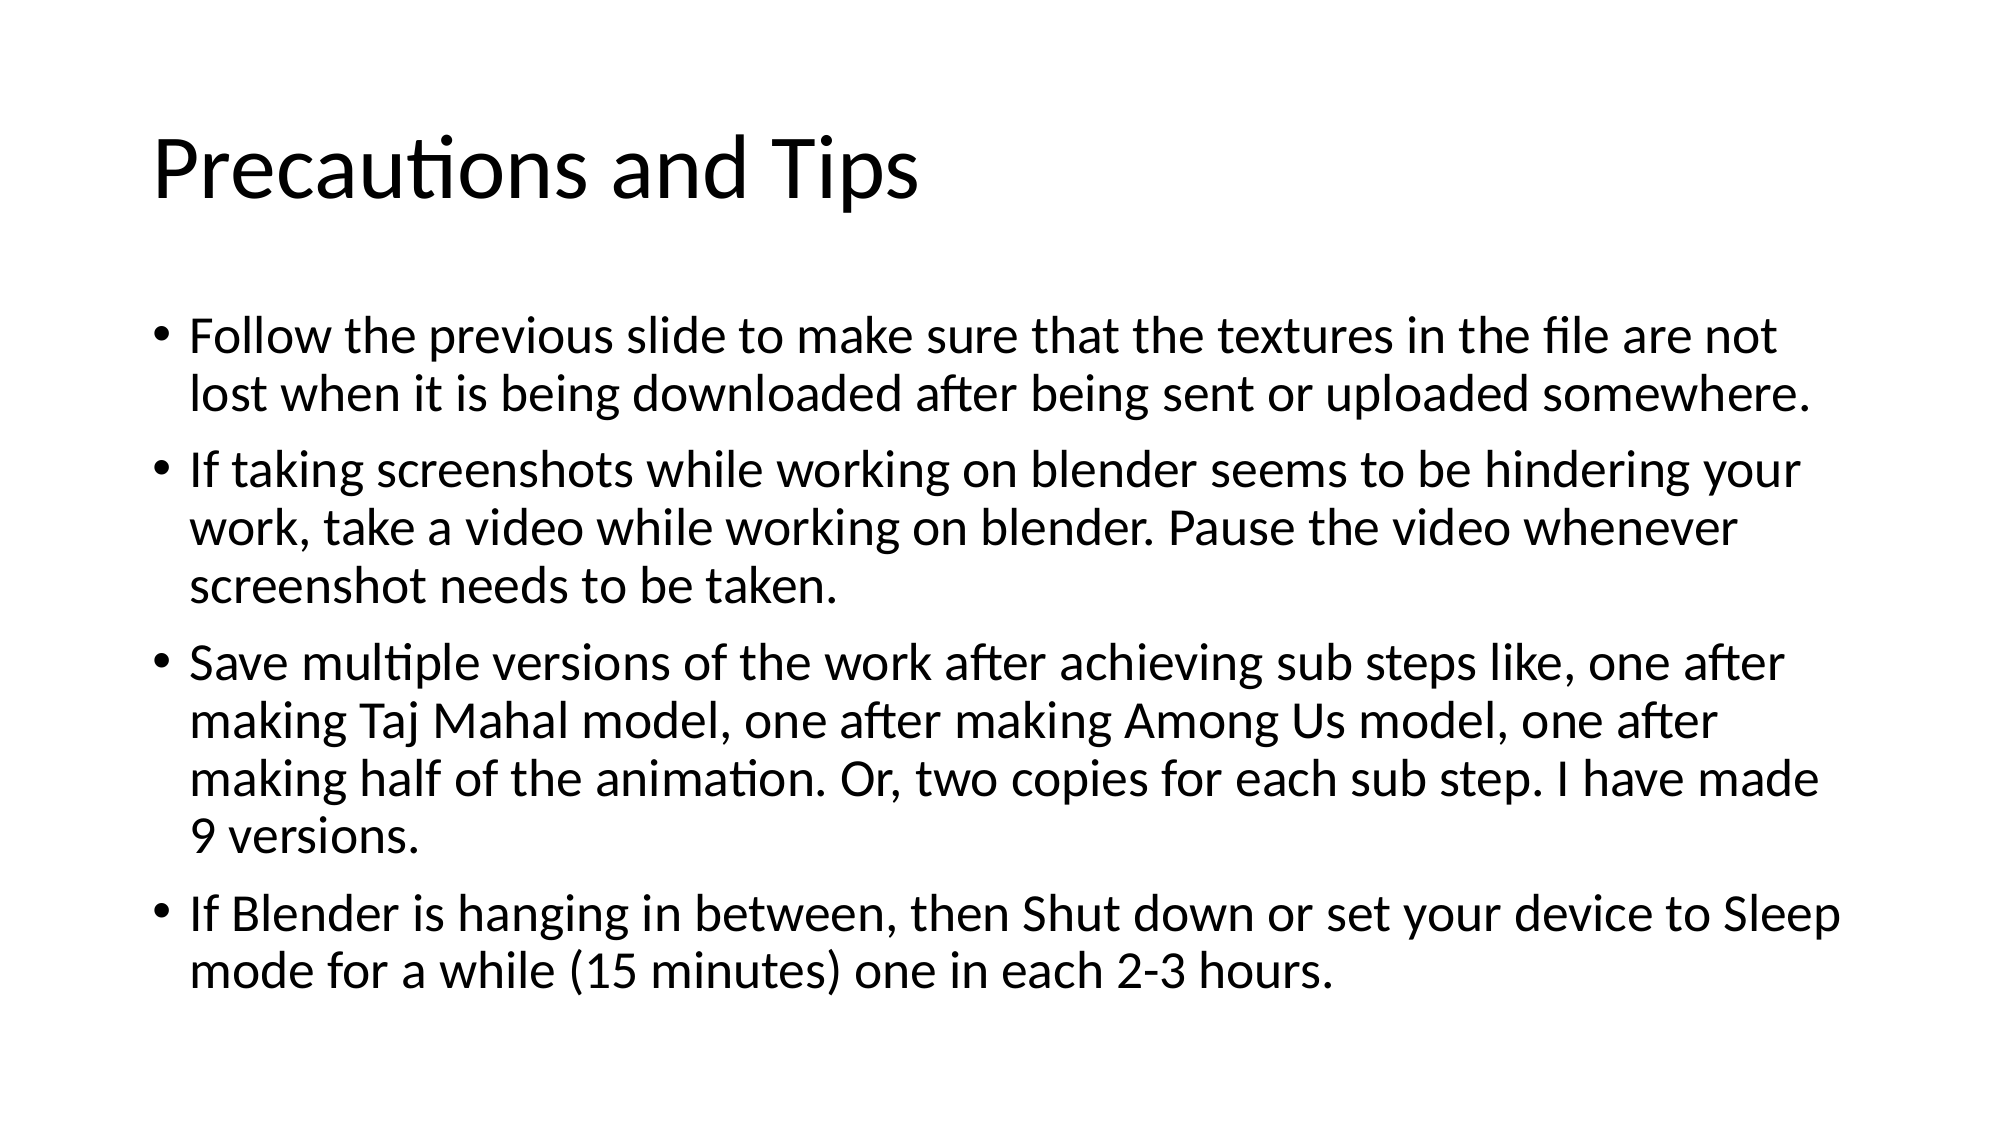

# Precautions and Tips
Follow the previous slide to make sure that the textures in the file are not lost when it is being downloaded after being sent or uploaded somewhere.
If taking screenshots while working on blender seems to be hindering your work, take a video while working on blender. Pause the video whenever screenshot needs to be taken.
Save multiple versions of the work after achieving sub steps like, one after making Taj Mahal model, one after making Among Us model, one after making half of the animation. Or, two copies for each sub step. I have made 9 versions.
If Blender is hanging in between, then Shut down or set your device to Sleep mode for a while (15 minutes) one in each 2-3 hours.